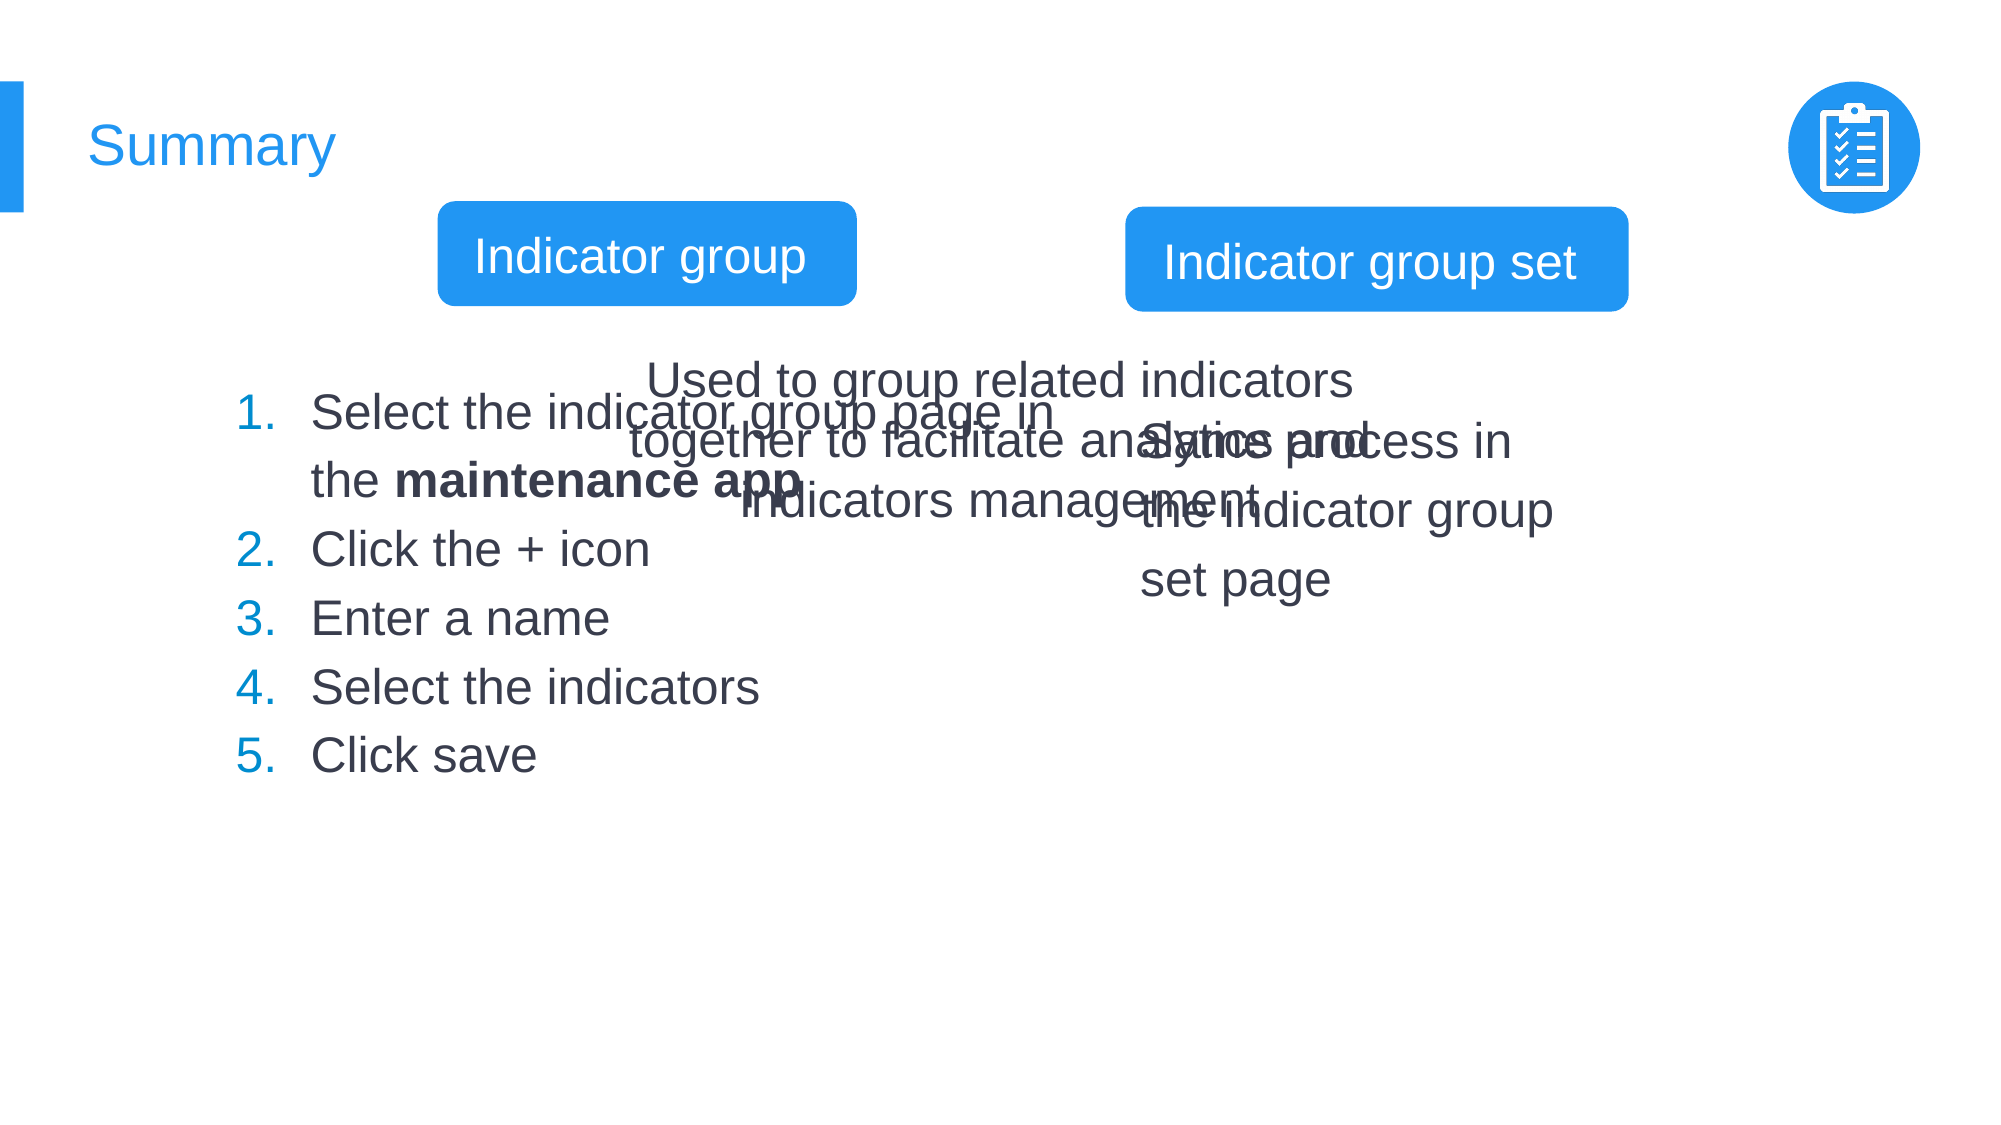

# Summary
Indicator group
Indicator group set
Used to group related indicators together to facilitate analytics and indicators management
Select the indicator group page in the maintenance app
Click the + icon
Enter a name
Select the indicators
Click save
Same process in the indicator group set page